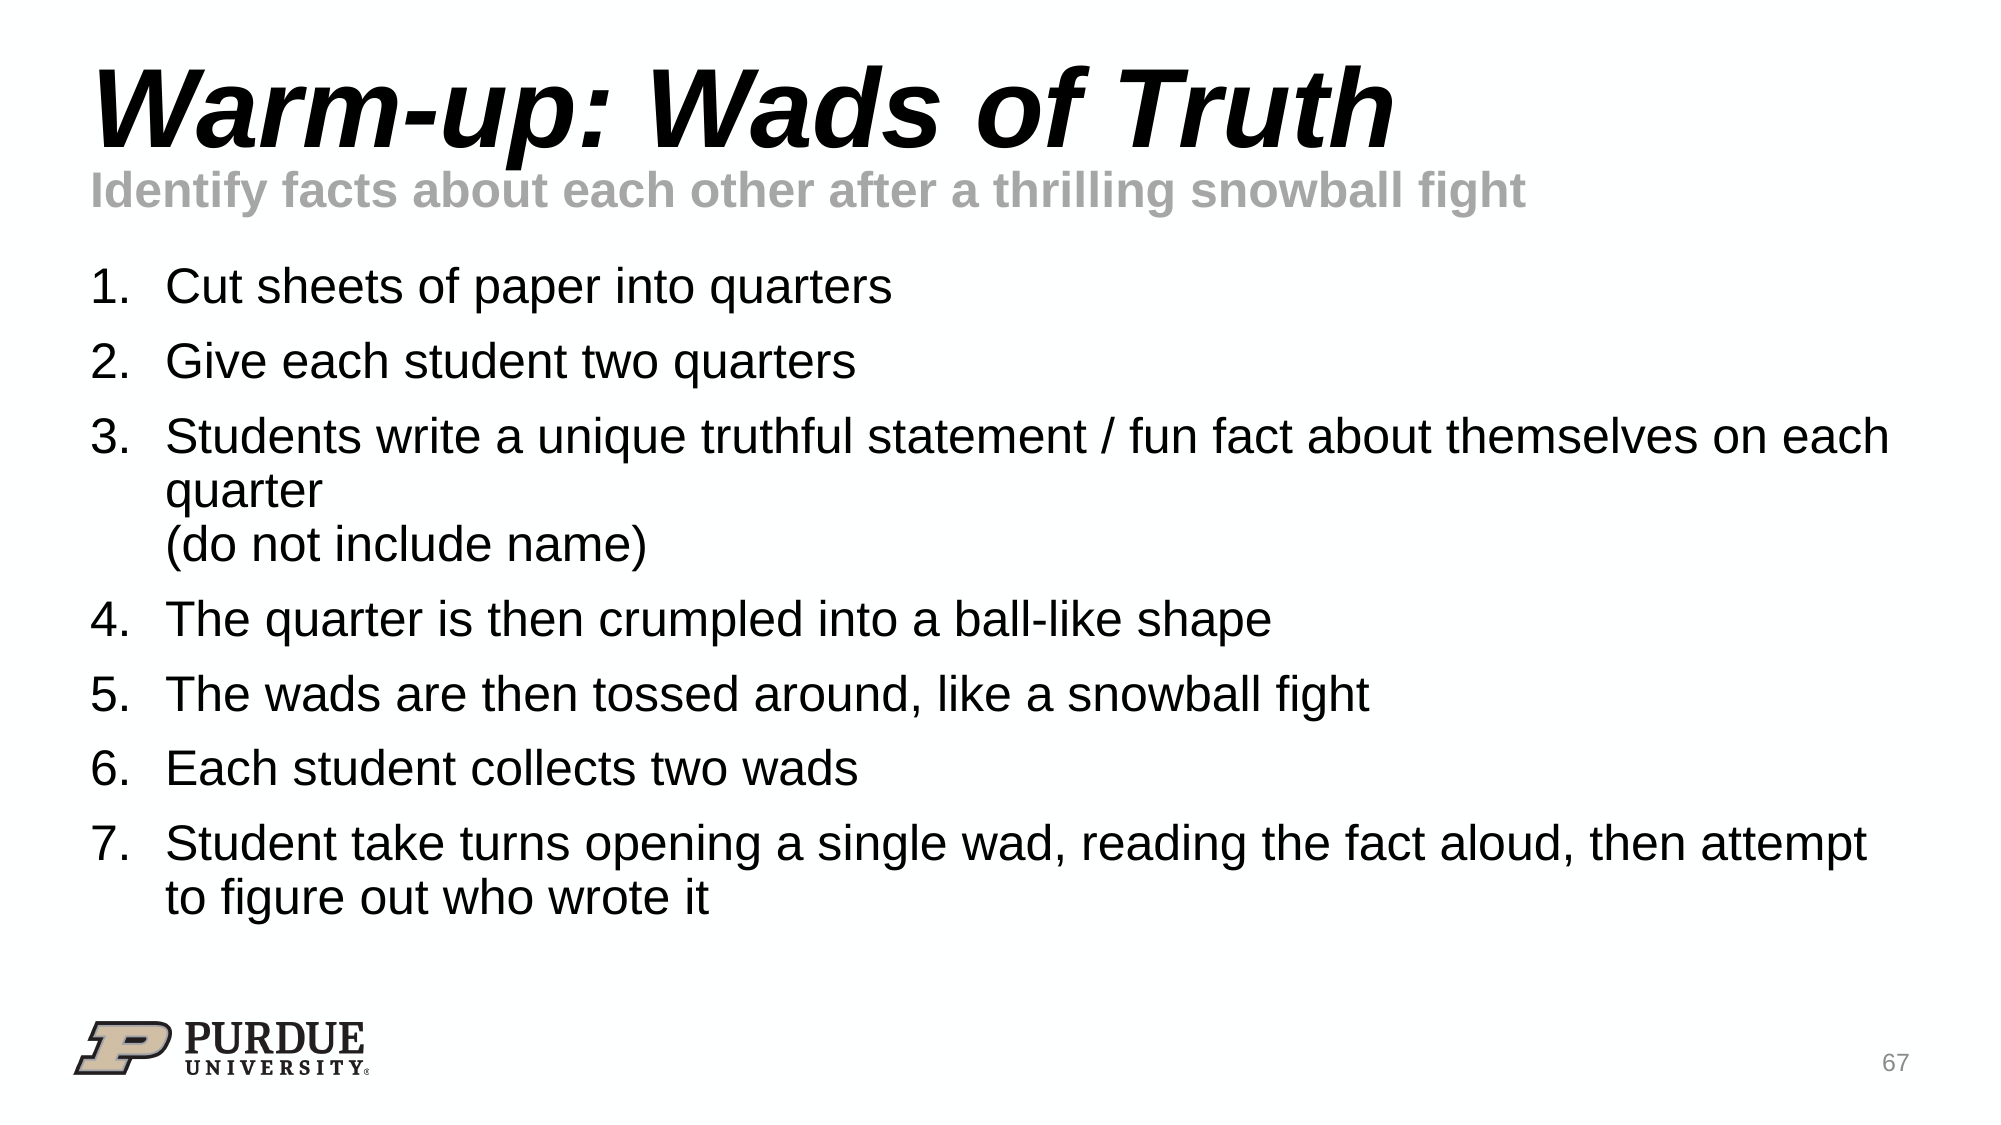

# Warm-up: Wads of Truth
Identify facts about each other after a thrilling snowball fight
Cut sheets of paper into quarters
Give each student two quarters
Students write a unique truthful statement / fun fact about themselves on each quarter
(do not include name)
The quarter is then crumpled into a ball-like shape
The wads are then tossed around, like a snowball fight
Each student collects two wads
Student take turns opening a single wad, reading the fact aloud, then attempt to figure out who wrote it

67